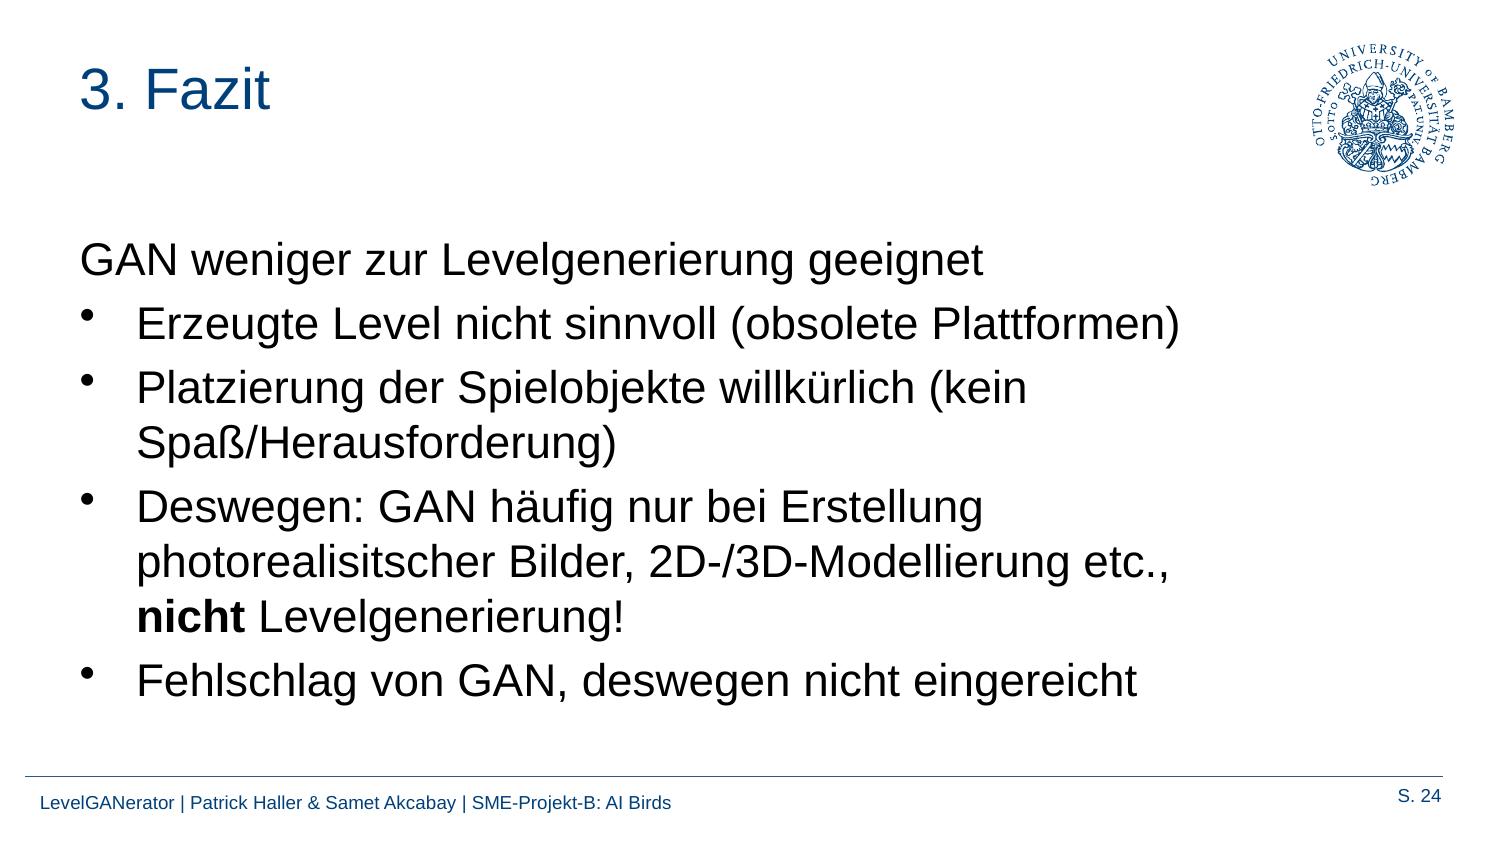

# 3. Fazit
GAN weniger zur Levelgenerierung geeignet
Erzeugte Level nicht sinnvoll (obsolete Plattformen)
Platzierung der Spielobjekte willkürlich (kein Spaß/Herausforderung)
Deswegen: GAN häufig nur bei Erstellung photorealisitscher Bilder, 2D-/3D-Modellierung etc., nicht Levelgenerierung!
Fehlschlag von GAN, deswegen nicht eingereicht